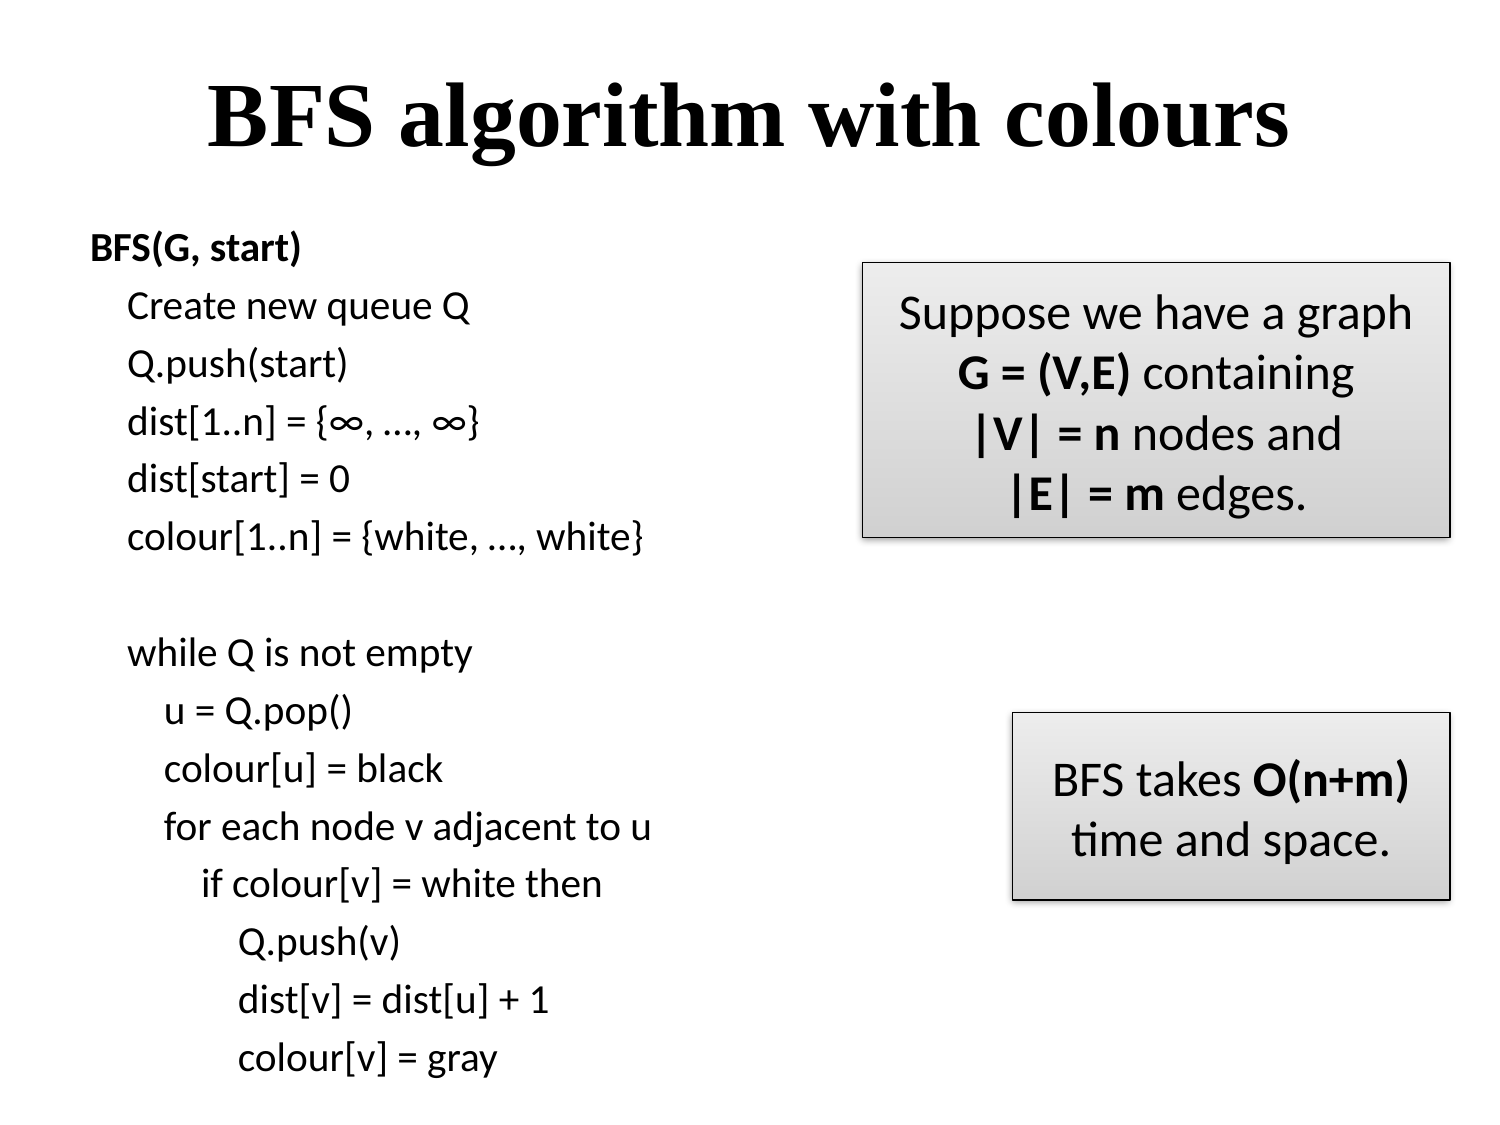

# BFS algorithm with colours
BFS(G, start)
    Create new queue Q
    Q.push(start)
    dist[1..n] = {∞, …, ∞}
    dist[start] = 0
    colour[1..n] = {white, …, white}

    while Q is not empty
        u = Q.pop()
        colour[u] = black
        for each node v adjacent to u
            if colour[v] = white then
                Q.push(v)
                dist[v] = dist[u] + 1
                colour[v] = gray
Suppose we have a graph
G = (V,E) containing
|V| = n nodes and
|E| = m edges.
BFS takes O(n+m) time and space.